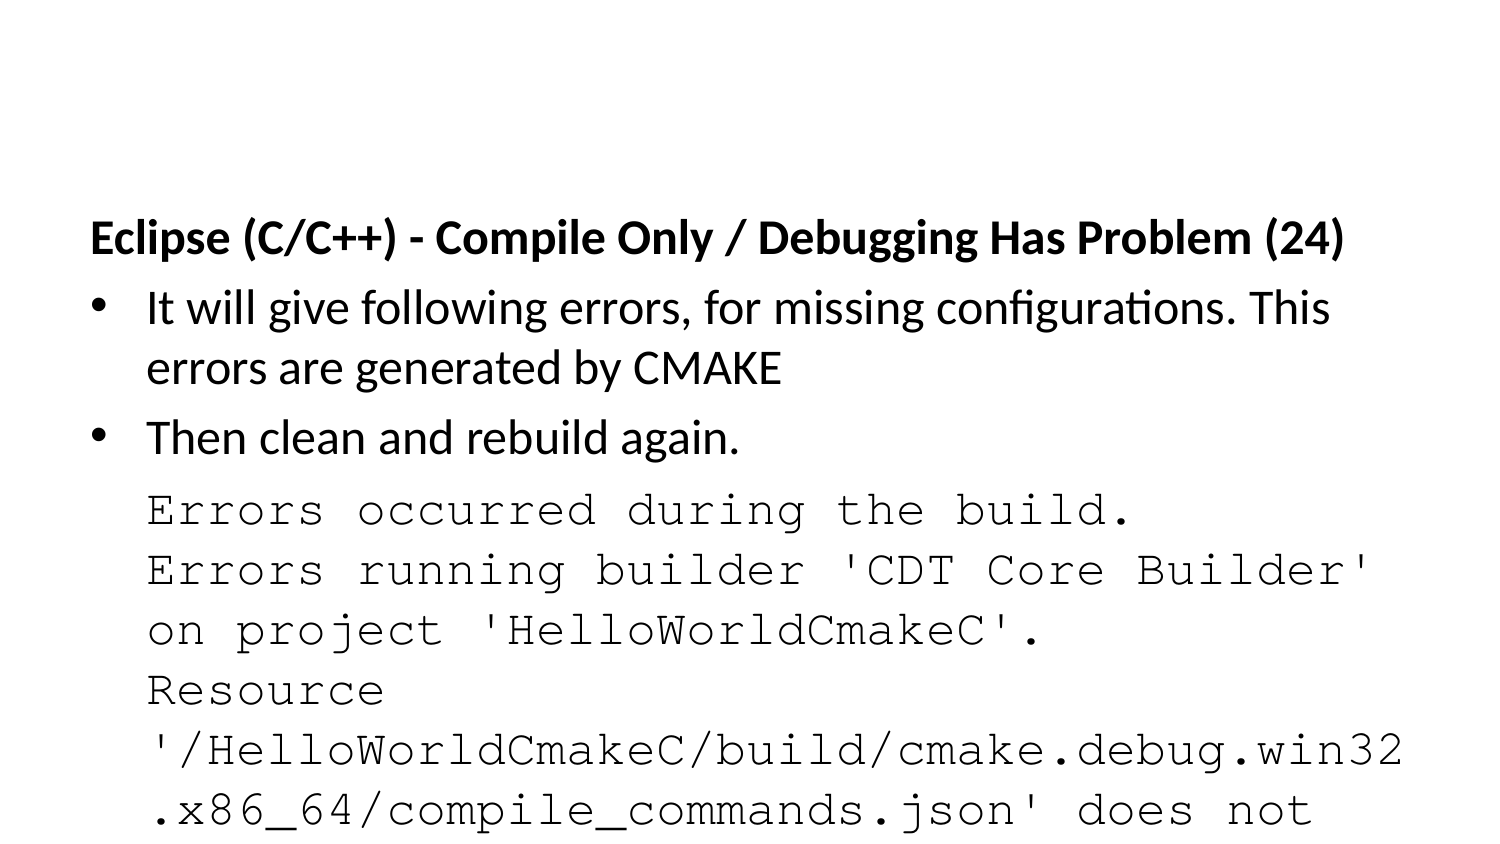

Eclipse (C/C++) - Compile Only / Debugging Has Problem (24)
It will give following errors, for missing configurations. This errors are generated by CMAKE
Then clean and rebuild again.
Errors occurred during the build.
Errors running builder 'CDT Core Builder' on project 'HelloWorldCmakeC'.
Resource '/HelloWorldCmakeC/build/cmake.debug.win32.x86_64/compile_commands.json' does not exist.
Resource '/HelloWorldCmakeC/build/cmake.debug.win32.x86_64/compile_commands.json' does not exist.
Resource '/HelloWorldCmakeC/build/cmake.debug.win32.x86_64/compile_commands.json' does not exist.
Resource '/HelloWorldCmakeC/build/cmake.debug.win32.x86_64/compile_commands.json' does not exist.